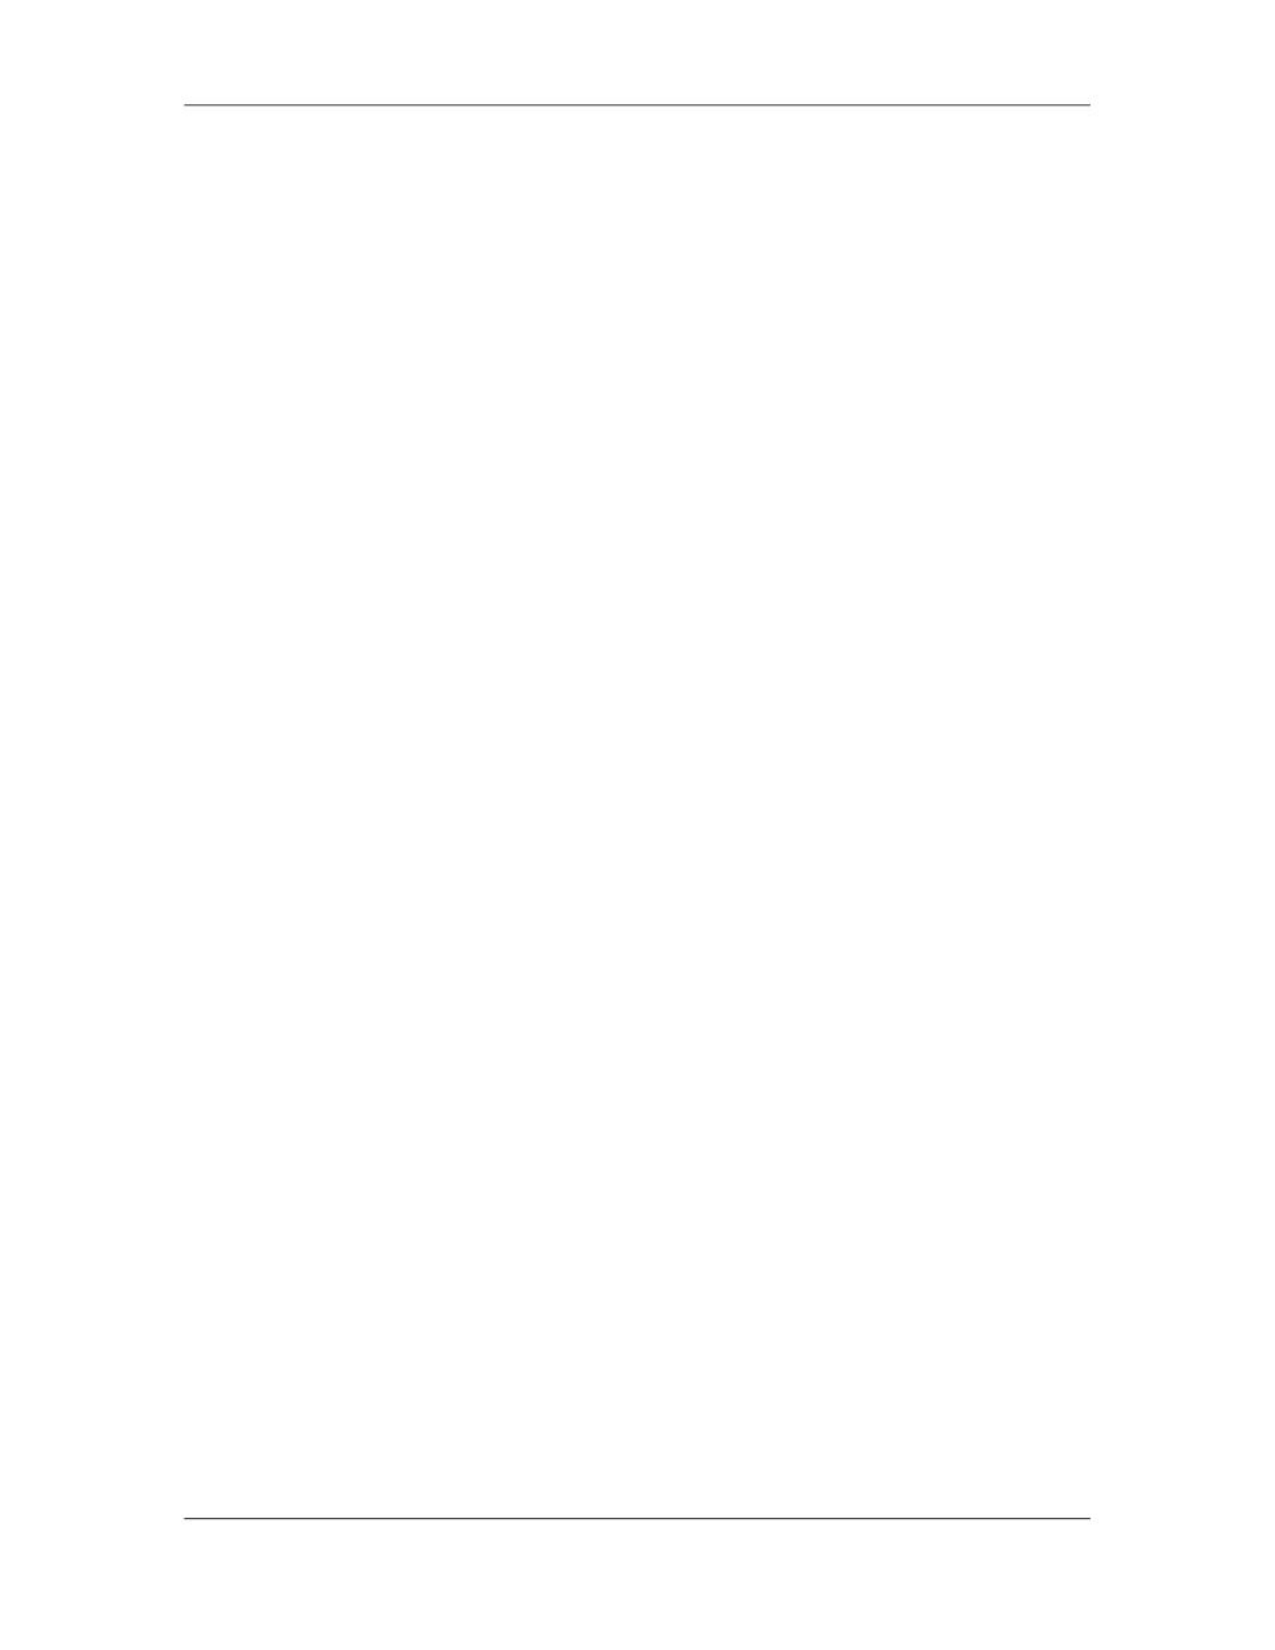

Software Project Management (CS615)

																																																																																														iii.															What Delays Software Projects

																																																																																																																								There are various reasons why a software project is delayed. Some of the

																																																																																																																								reasons are listed below:

																																																																																																																								•											The initial estimate of the effort and resources required to complete the
																																																																																																																																							software project was incorrect. (An honest underestimate of the amount of

																																																																																																																																							effort and/or the number of resources that will be required to do the job).

																																																																																																																								•											Changing customer requirements that are not reflected in schedule
																																																																																																																																							changes.

																																																																																																																								•											Known risks were not mitigated. (Predictable and/or unpredictable risks

																																																																																																																																							were not considered when the project commenced).

																																																																																																																								•											Technical difficulties surfaced during software product development.
																																																																																																																																							(Technical difficulties could not have been foreseen in advance).

																																																																																																																								•											Human difficulties, such as interpersonal problems and team attitude,

																																																																																																																																							became unmanageable. (Human difficulties that could not have been
																																																																																																																																							foreseen in advance, e.g., Miscommunication among project staff resulting

																																																																																																																																							in delays).

																																																																																																																								•											A failure by project management to recognize that the project is falling
																																																																																																																																							behind schedule and a lack of action to correct the problem.

																																																																																																																								•											The initial deadline set for the project was unrealistic. (An unrealistic

																																																																																																																																							deadline established by someone outside the software development group
																																																																																																																																							and forced on managers and practitioners within the group).

																																																																																																																								Aggressive (read “unrealistic") deadlines are a fact of life in the software
																																																																																																																								business Sometimes such deadlines are demanded for reasons that are

																																																																																																																								legitimate, from the point of view of the person who sets the deadline. But
																																																																																																																								common sense says that legitimacy must also be perceived by the people

																																																																																																																								doing the work.

																																																																																														iv.															How to Prevent Delays

																																																																																																																								While most of the above reasons result in project delays, unrealistic deadlines
																																																																																																																								cause the maximum damage. Unrealistic deadlines are caused either by the

																																																																																																																								client wanting a quick delivery or the management wanting a return business
																																																																																																																								nom a client.

																																																																																						                                                                                                                                 286

																																																																																																																																																																																						© Copyright Virtual University of Pakistan